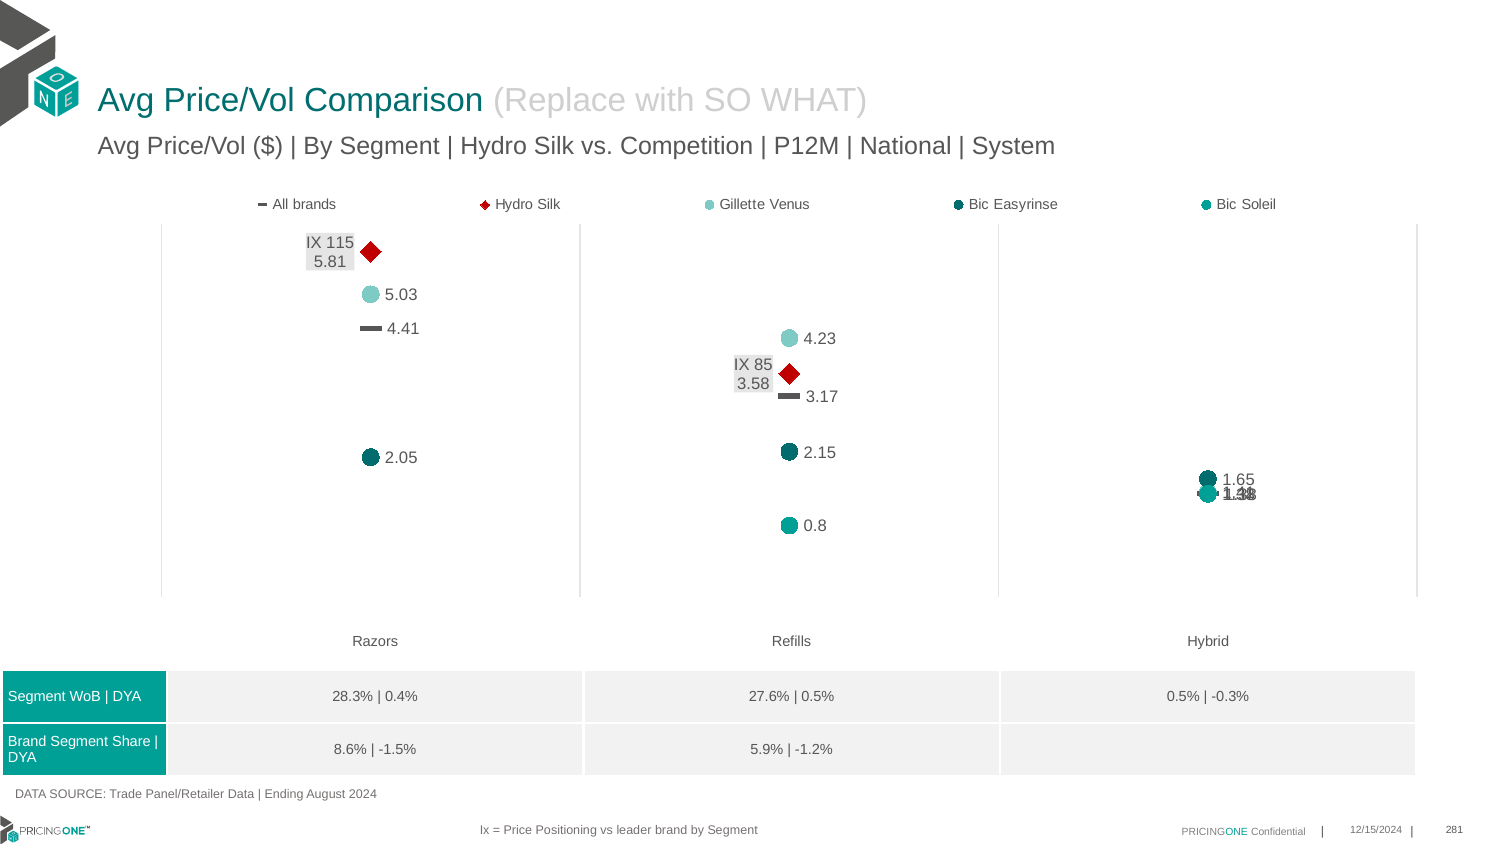

# Avg Price/Vol Comparison (Replace with SO WHAT)
Avg Price/Vol ($) | By Segment | Hydro Silk vs. Competition | P12M | National | System

### Chart

| Category | All brands | Hydro Silk | Gillette Venus | Bic Easyrinse | Bic Soleil |
|---|---|---|---|---|---|
| IX 115 | 4.41 | 5.81 | 5.03 | 2.05 | None |
| IX 85 | 3.17 | 3.58 | 4.23 | 2.15 | 0.8 |
| None | 1.38 | None | 1.41 | 1.65 | 1.38 |
|  | Razors | Refills | Hybrid |
| --- | --- | --- | --- |
| Segment WoB | DYA | 28.3% | 0.4% | 27.6% | 0.5% | 0.5% | -0.3% |
| Brand Segment Share | DYA | 8.6% | -1.5% | 5.9% | -1.2% |  |
DATA SOURCE: Trade Panel/Retailer Data | Ending August 2024
Ix = Price Positioning vs leader brand by Segment
12/15/2024
281